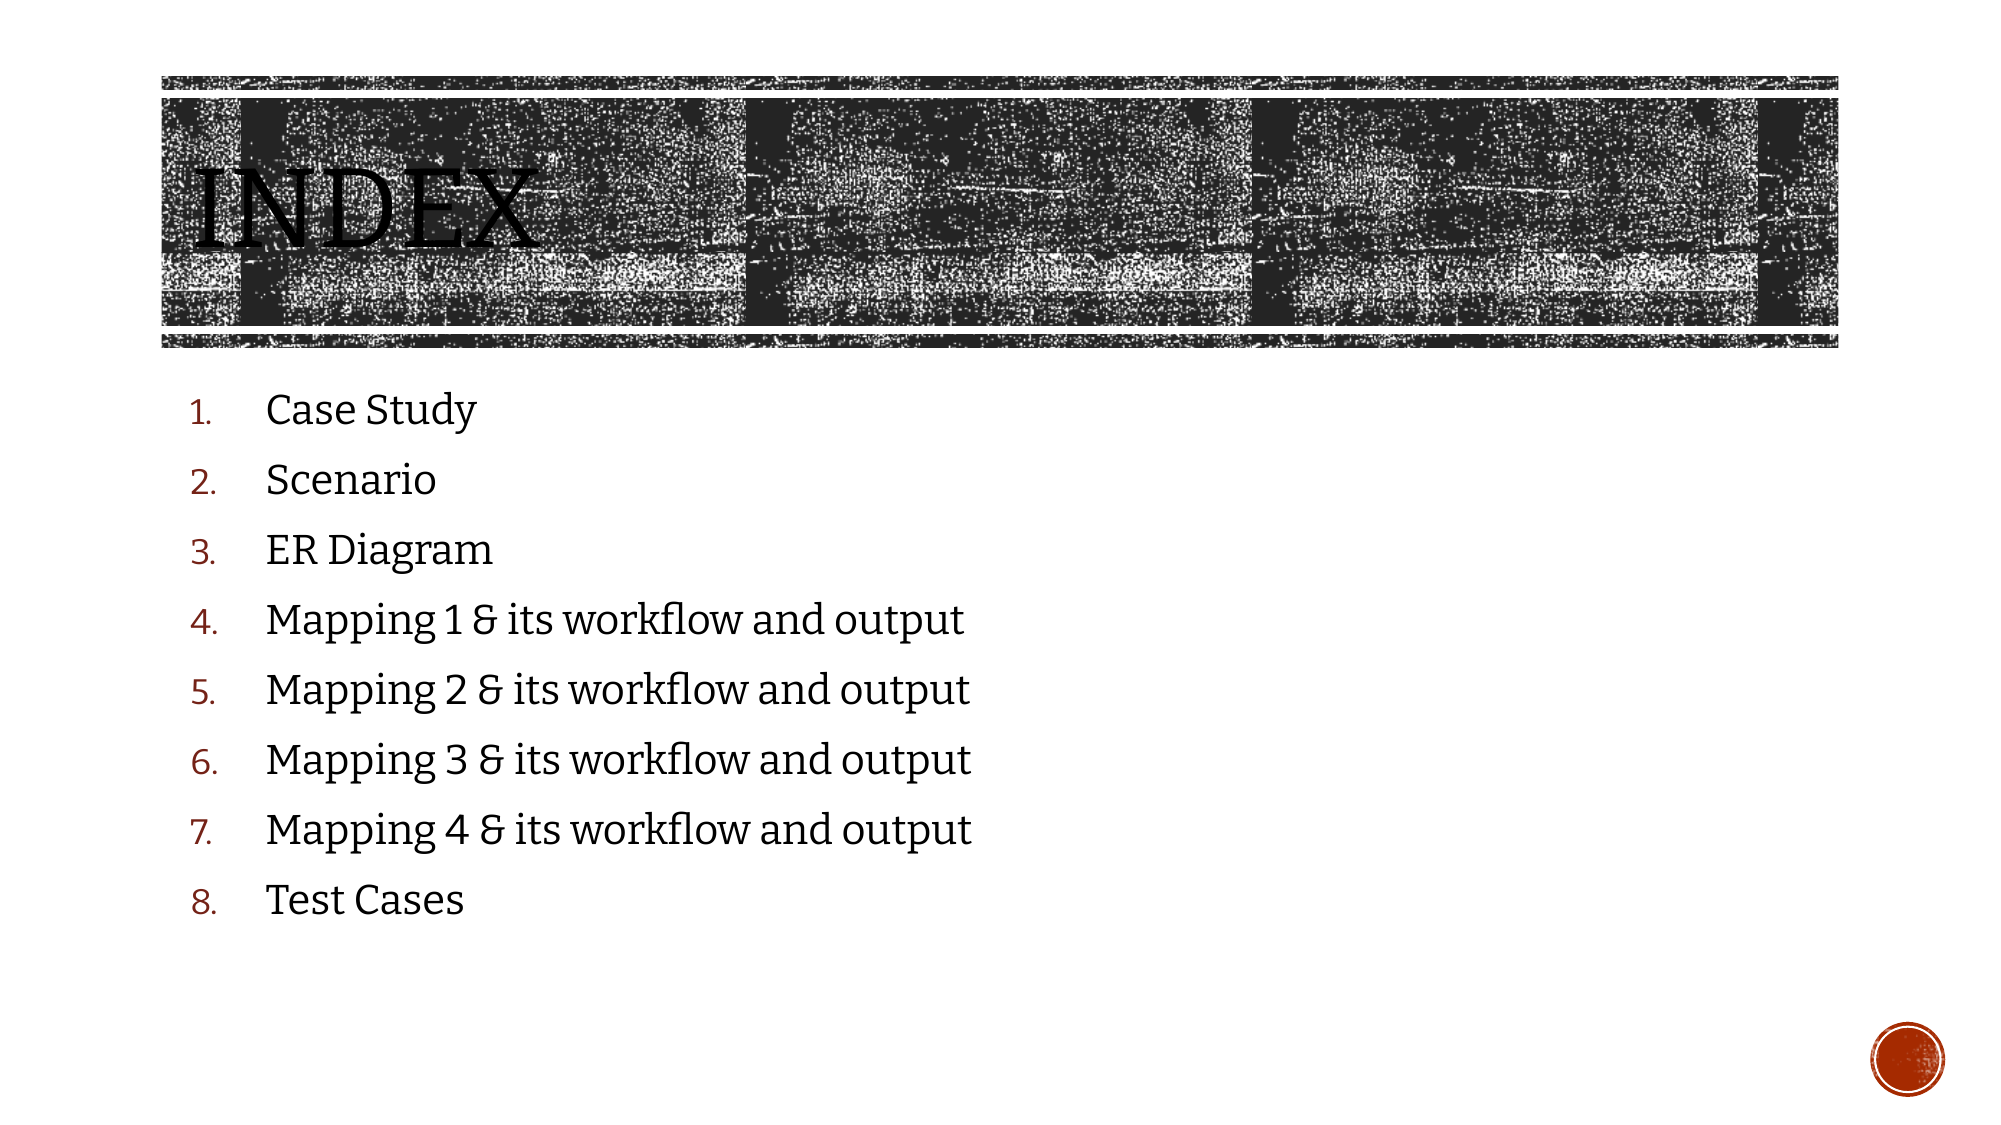

# Index

Case Study
Scenario
ER Diagram
Mapping 1 & its workflow and output
Mapping 2 & its workflow and output
Mapping 3 & its workflow and output
Mapping 4 & its workflow and output
Test Cases